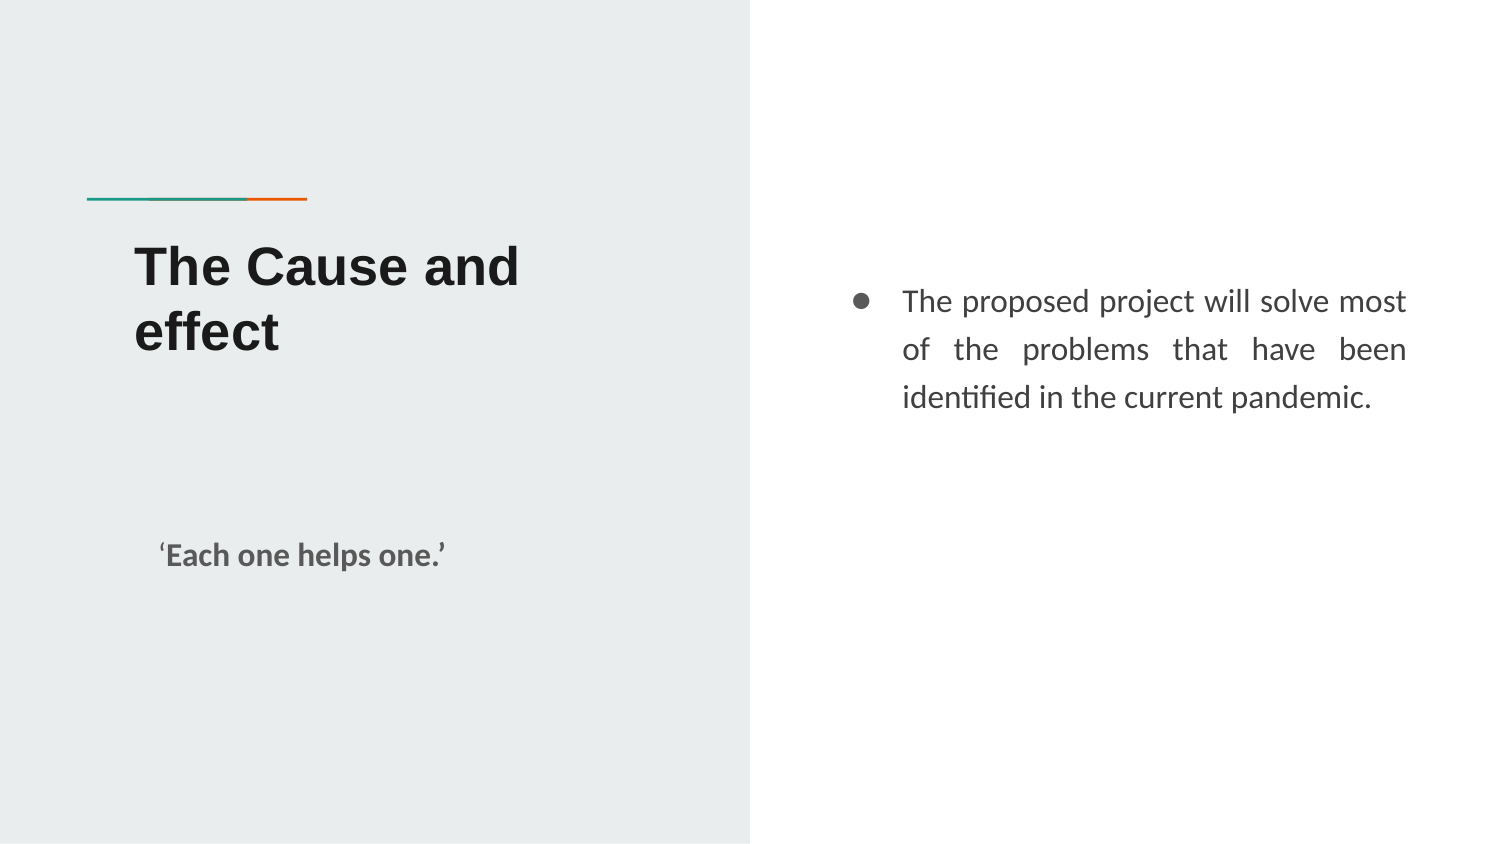

# The Cause and effect
The proposed project will solve most of the problems that have been identified in the current pandemic.

‘Each one helps one.’